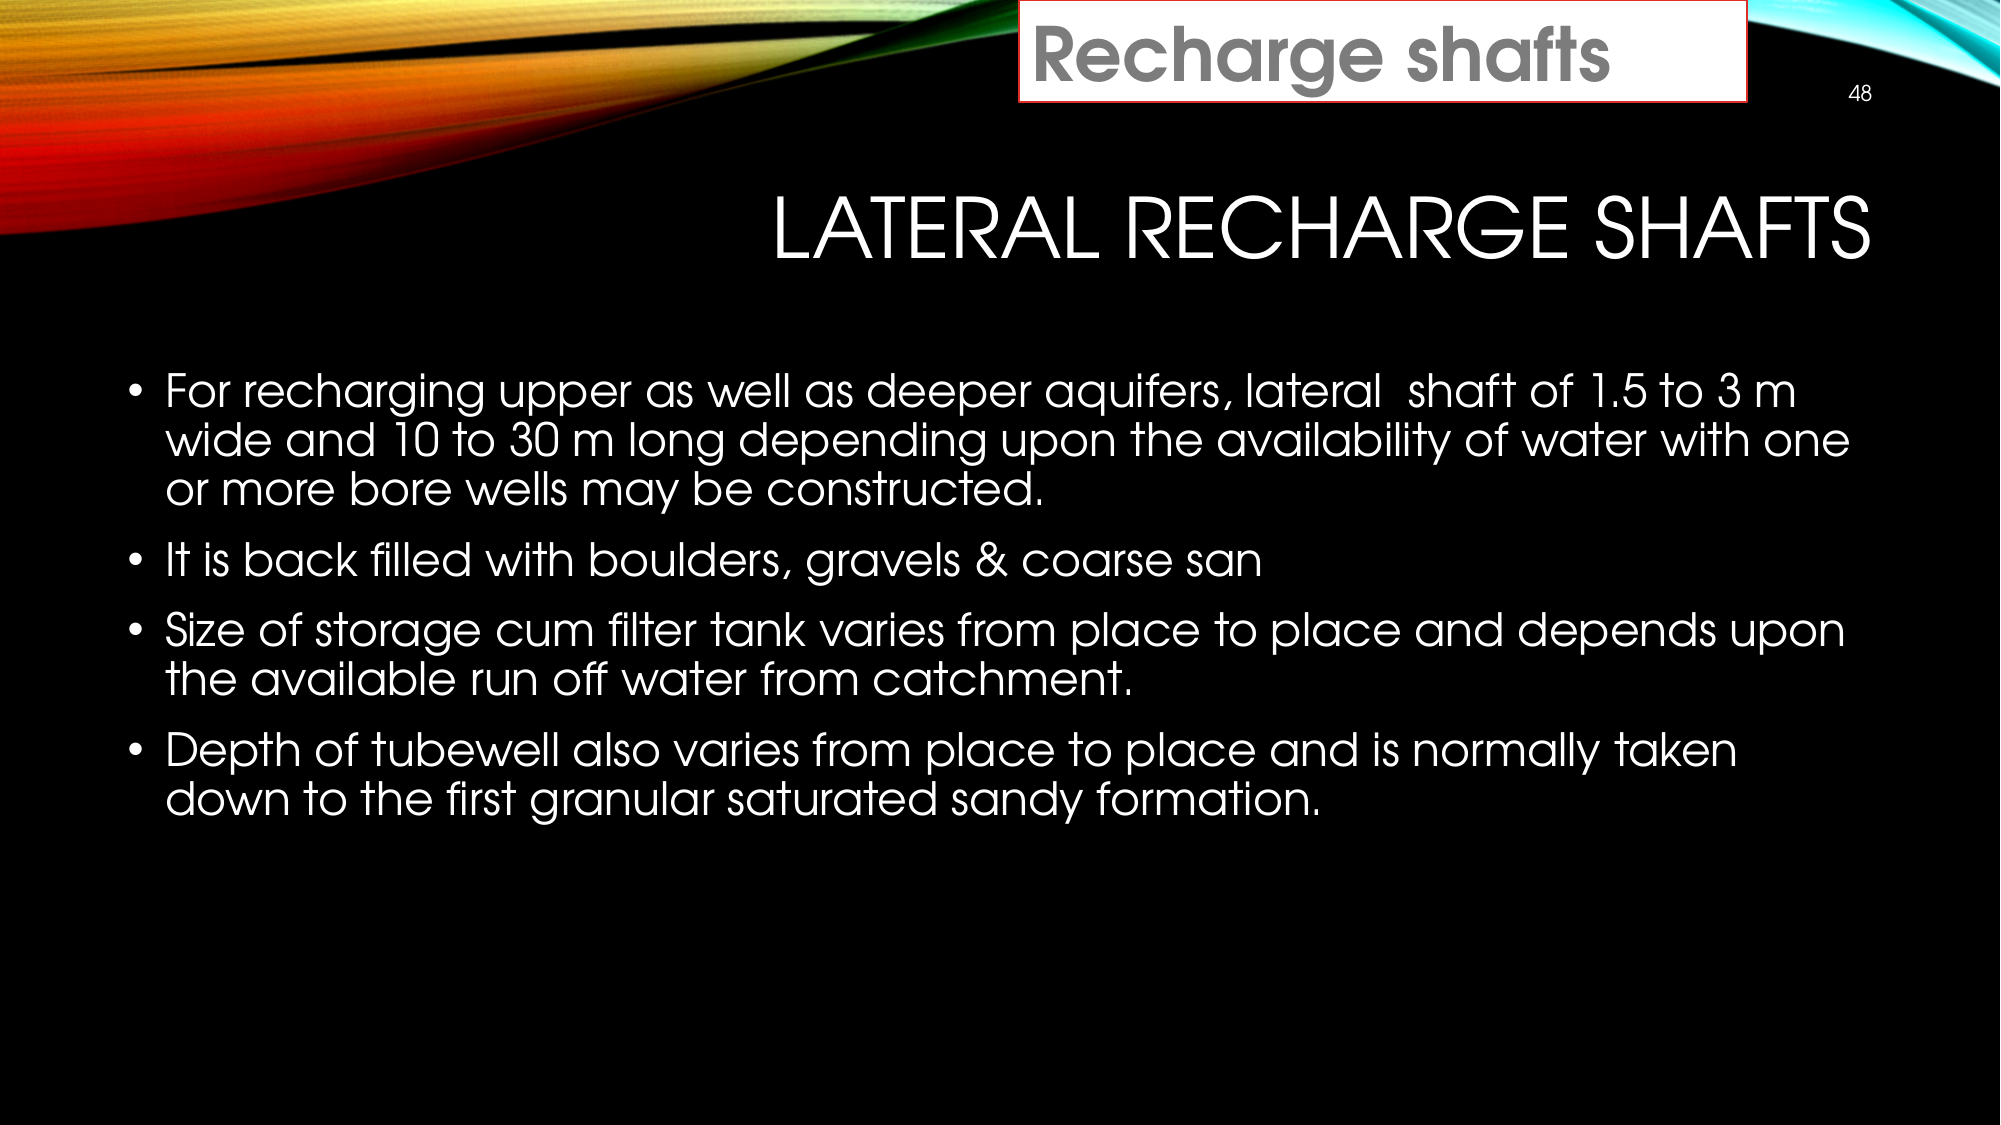

Recharge shafts
48
# Lateral recharge shafts
For recharging upper as well as deeper aquifers, lateral  shaft of 1.5 to 3 m wide and 10 to 30 m long depending upon the availability of water with one or more bore wells may be constructed.
It is back filled with boulders, gravels & coarse san
Size of storage cum filter tank varies from place to place and depends upon the available run off water from catchment.
Depth of tubewell also varies from place to place and is normally taken down to the first granular saturated sandy formation.